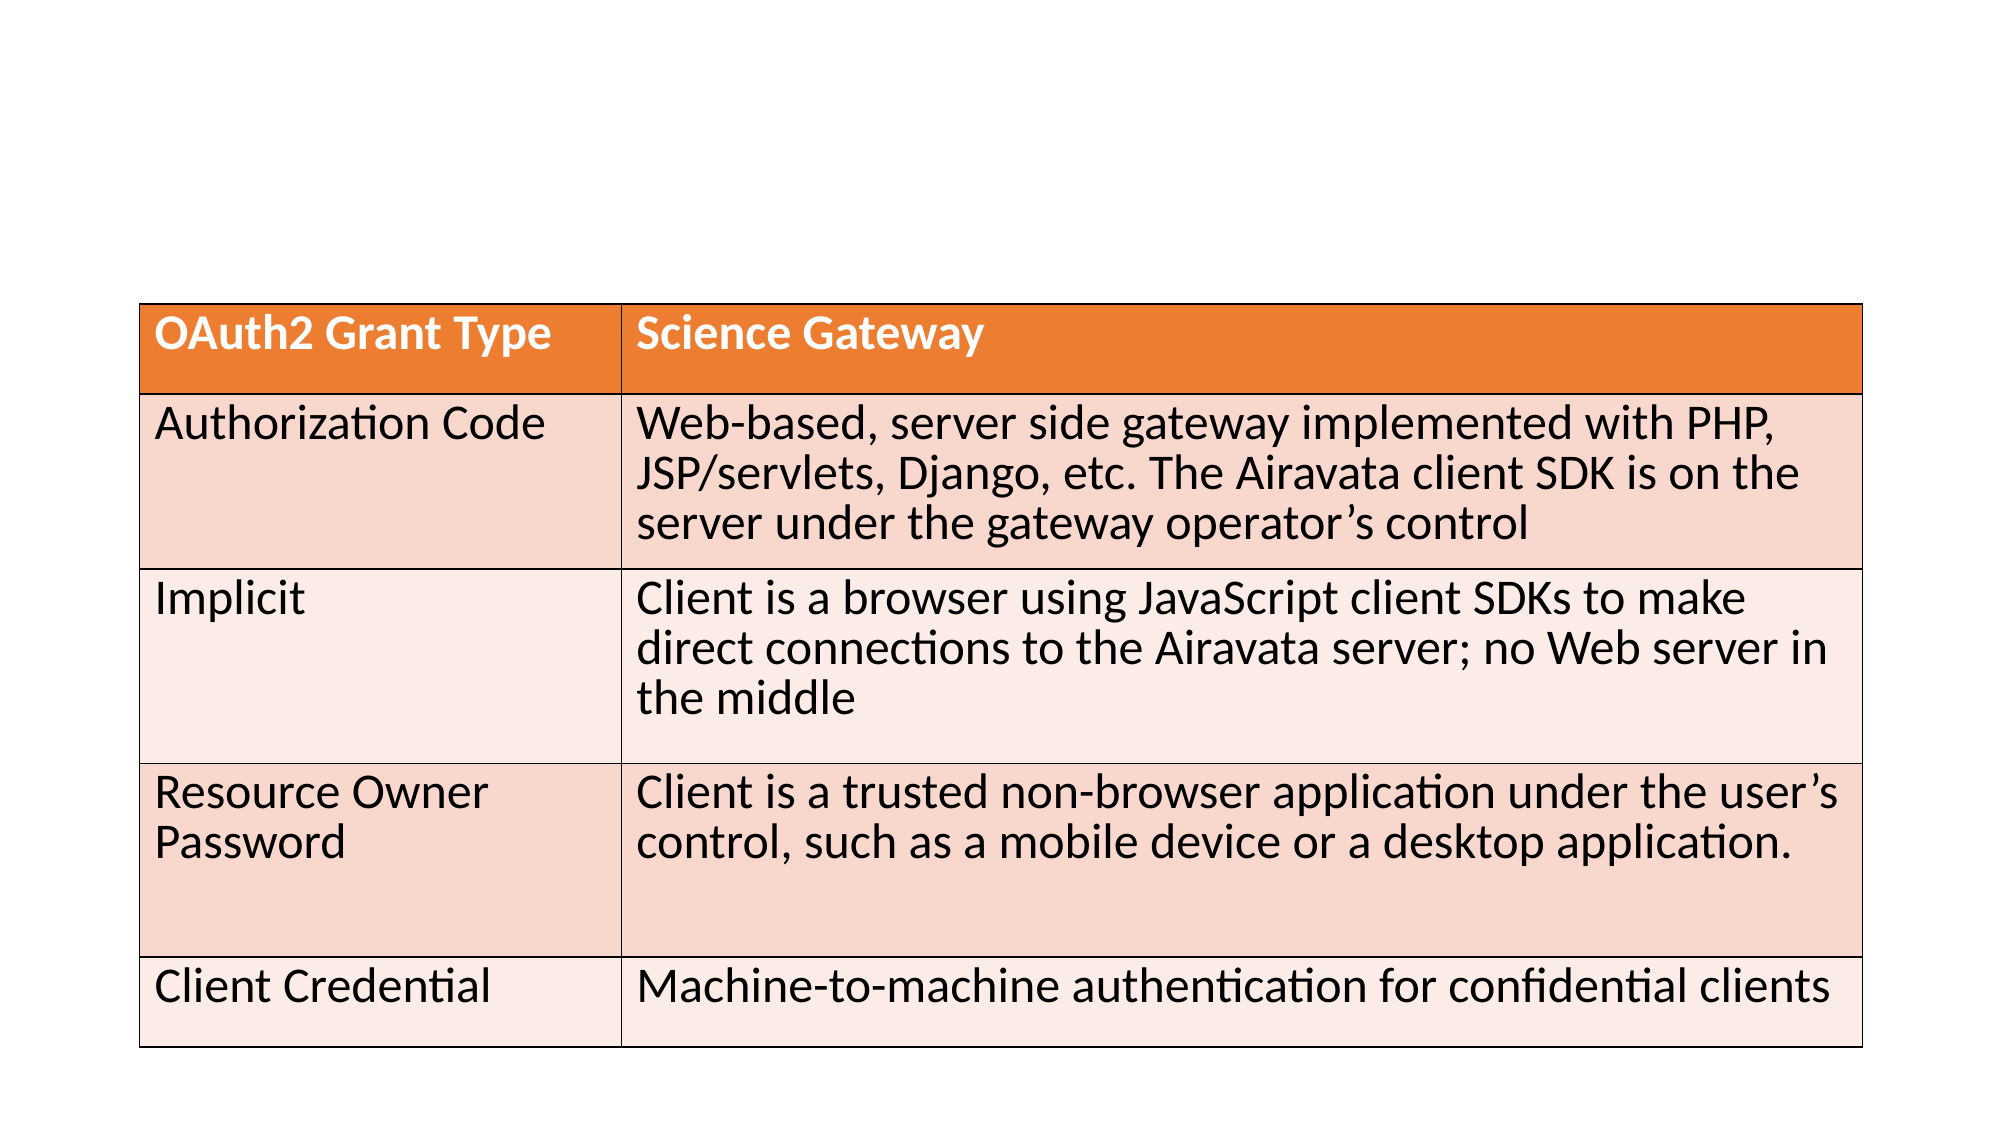

# Our Conclusions About OAuth2 and Gateways
| OAuth2 Grant Type | Science Gateway |
| --- | --- |
| Authorization Code | Web-based, server side gateway implemented with PHP, JSP/servlets, Django, etc. The Airavata client SDK is on the server under the gateway operator’s control |
| Implicit | Client is a browser using JavaScript client SDKs to make direct connections to the Airavata server; no Web server in the middle |
| Resource Owner Password | Client is a trusted non-browser application under the user’s control, such as a mobile device or a desktop application. |
| Client Credential | Machine-to-machine authentication for confidential clients |